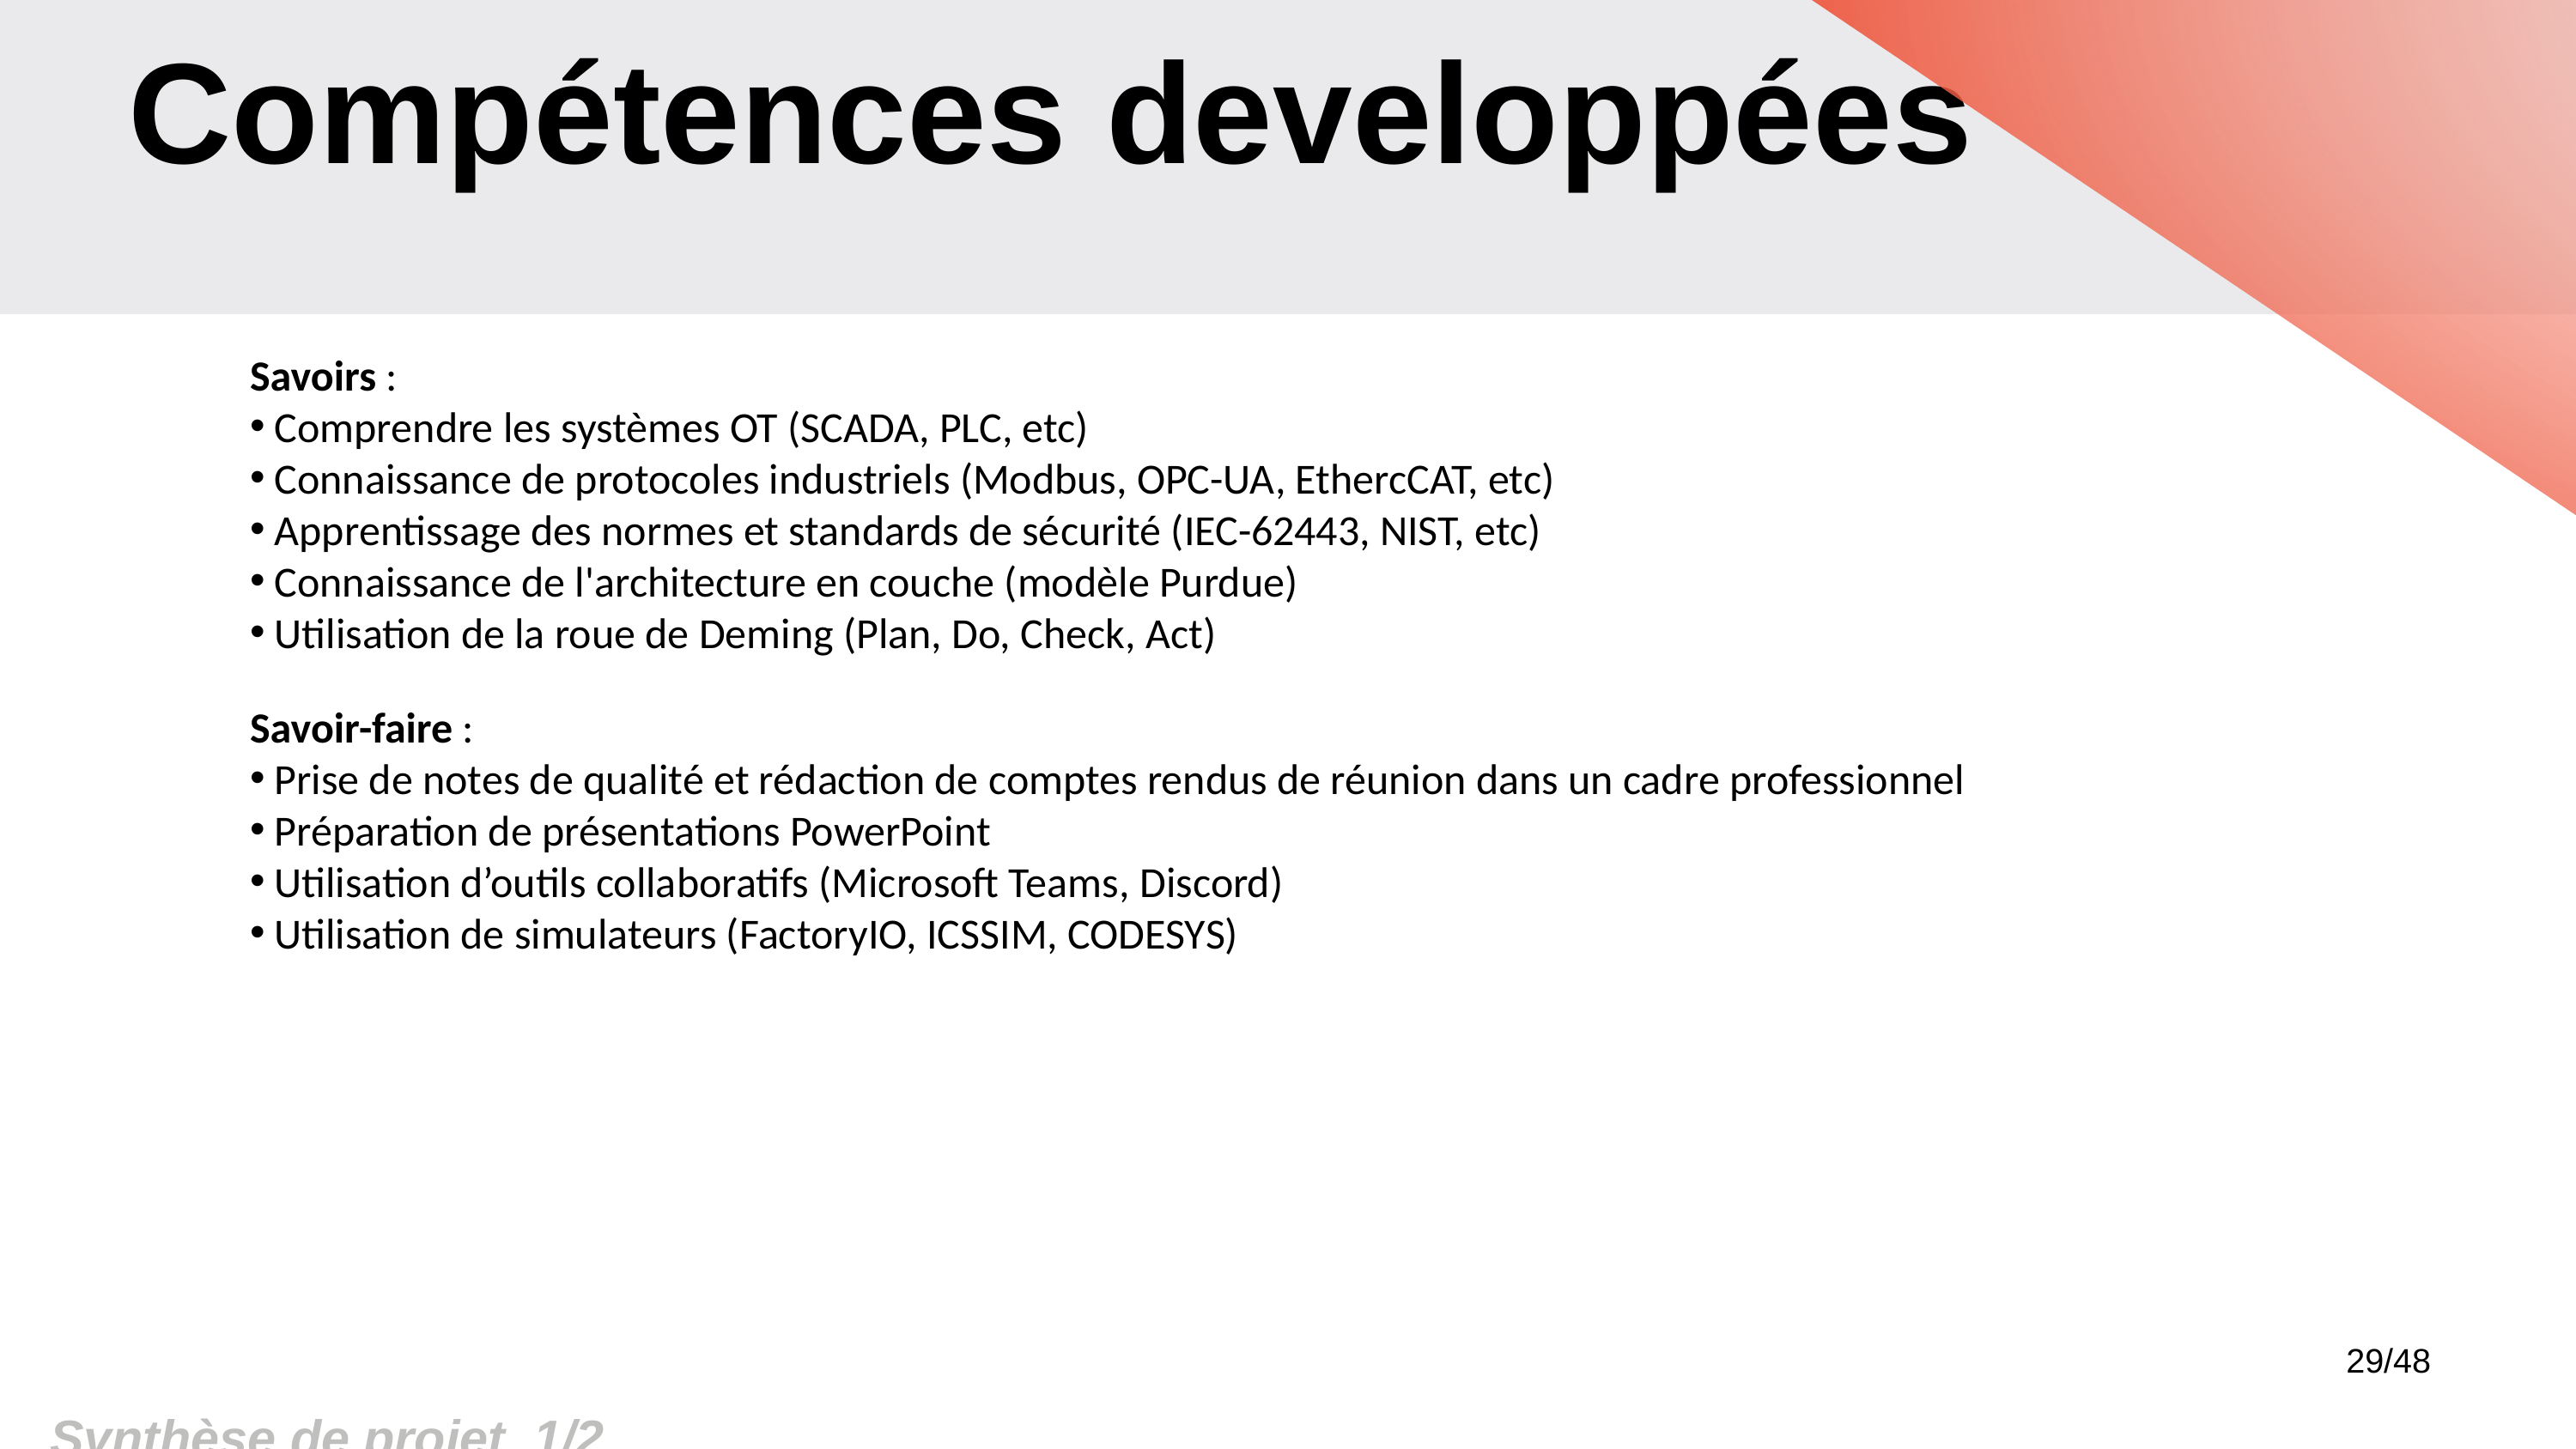

Compétences developpées
Savoirs :​
 Comprendre les systèmes OT (SCADA, PLC, etc)​
 Connaissance de protocoles industriels (Modbus, OPC-UA, EthercCAT, etc)​
 Apprentissage des normes et standards de sécurité (IEC-62443, NIST, etc)​
 Connaissance de l'architecture en couche (modèle Purdue)​
 Utilisation de la roue de Deming (Plan, Do, Check, Act)​
Savoir-faire :​
 Prise de notes de qualité et rédaction de comptes rendus de réunion dans un cadre professionnel​
 Préparation de présentations PowerPoint ​
 Utilisation d’outils collaboratifs (Microsoft Teams​, Discord)
 Utilisation de simulateurs (FactoryIO, ICSSIM, CODESYS)​
29/48
Synthèse de projet  1/2